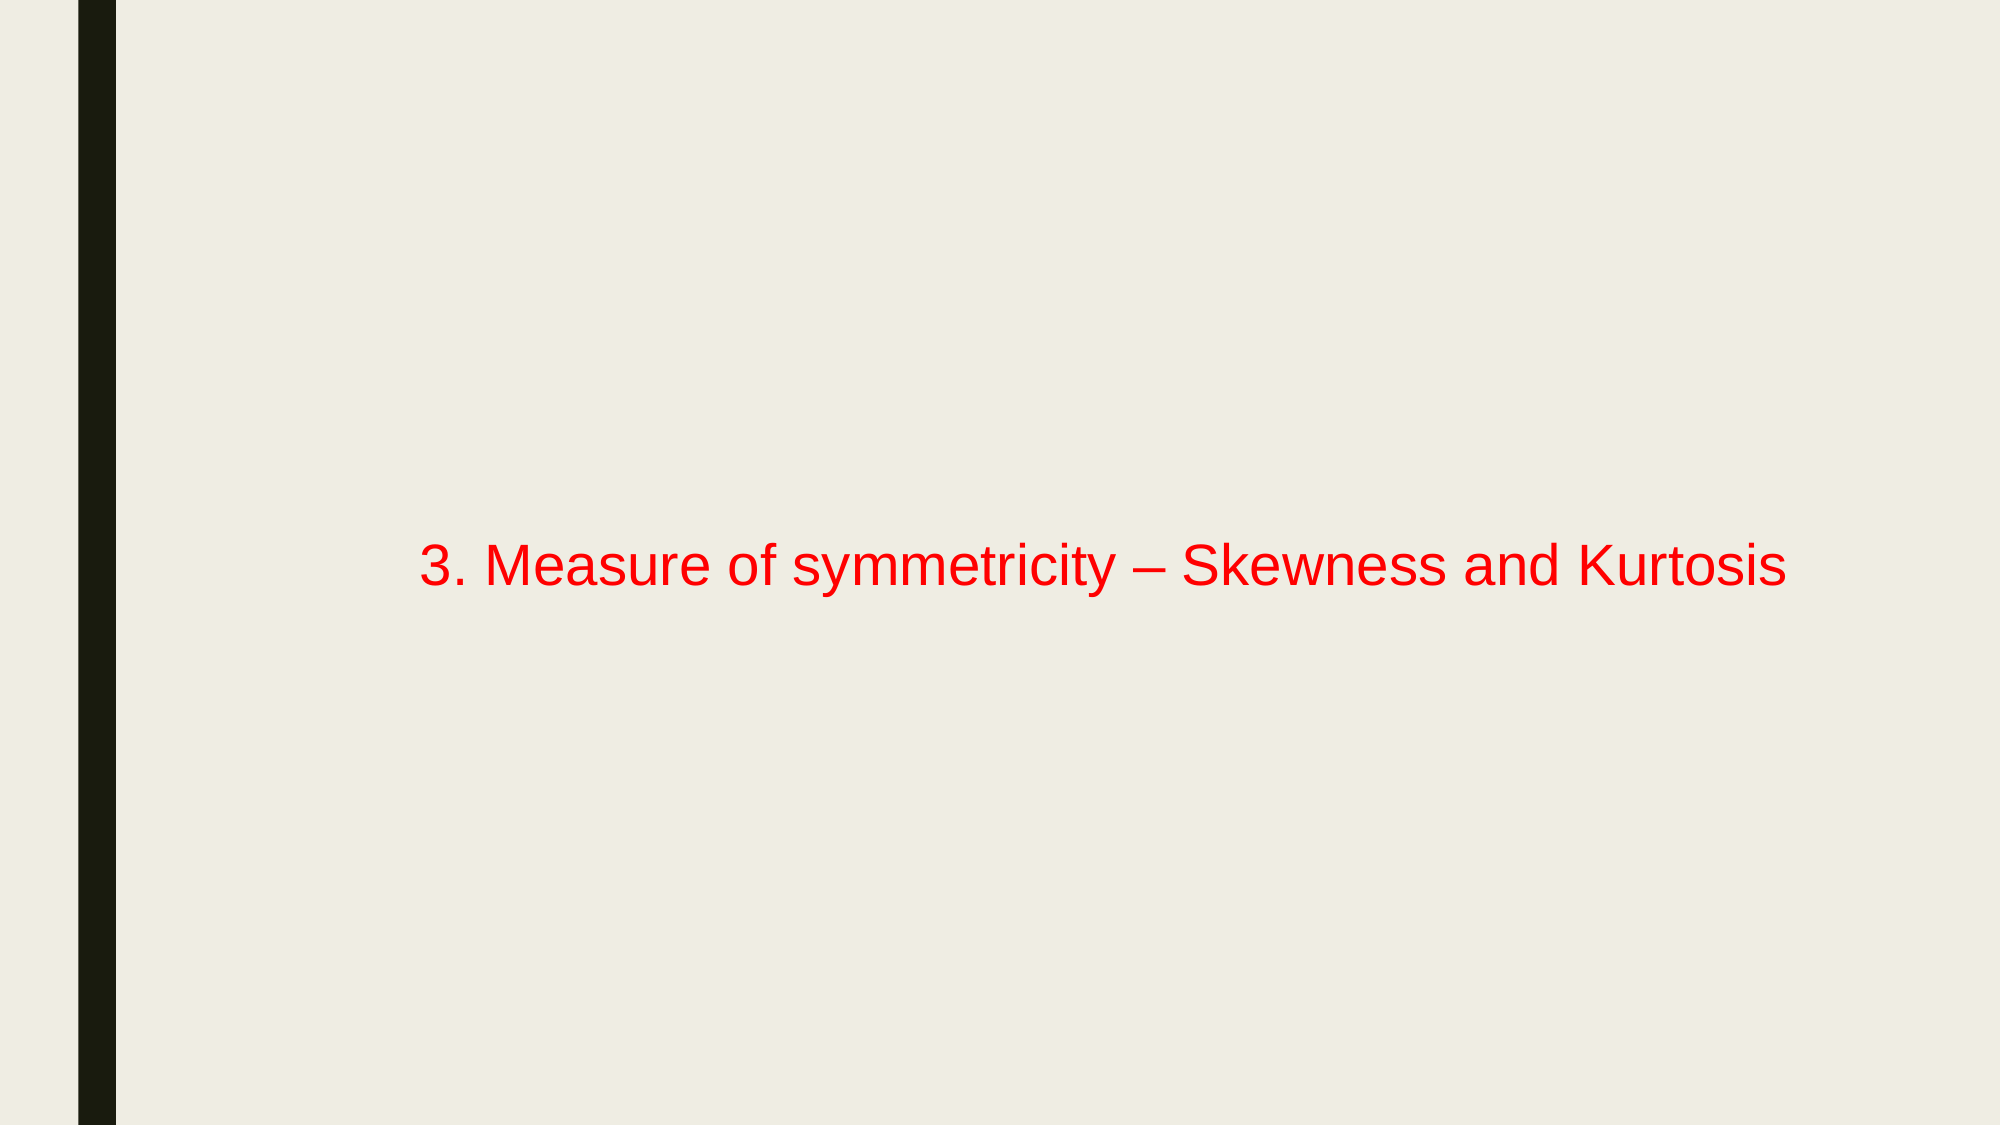

3. Measure of symmetricity – Skewness and Kurtosis